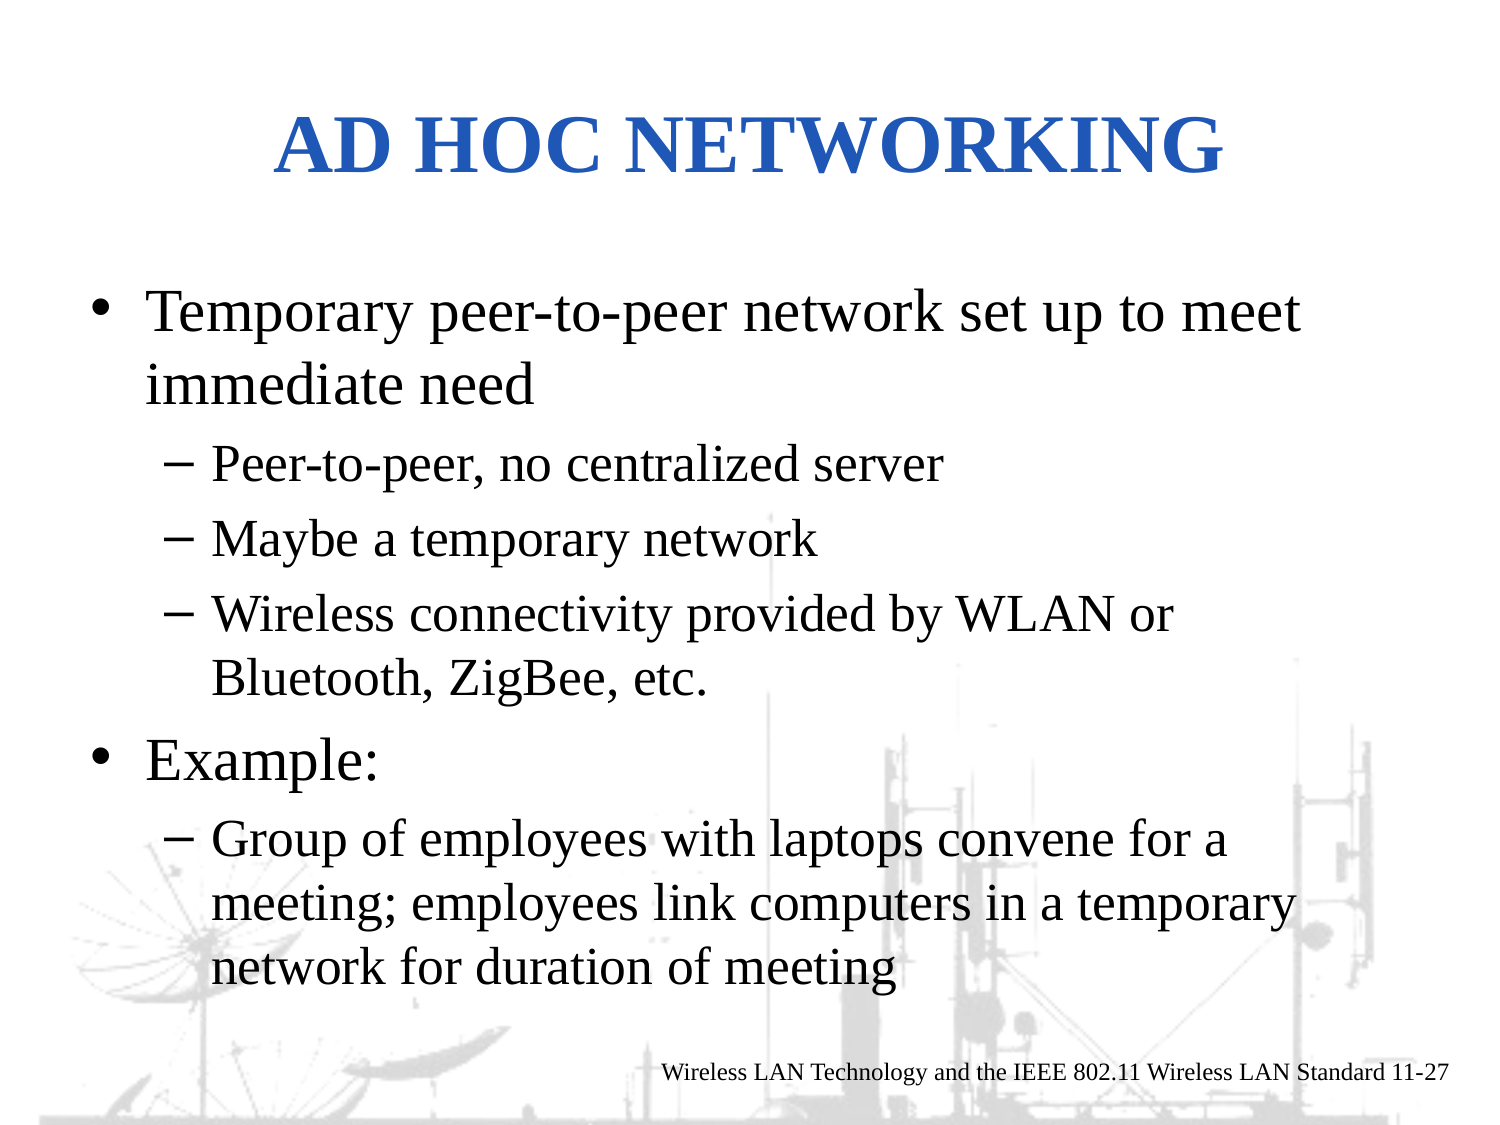

# Ad Hoc Networking
Temporary peer-to-peer network set up to meet immediate need
Peer-to-peer, no centralized server
Maybe a temporary network
Wireless connectivity provided by WLAN or Bluetooth, ZigBee, etc.
Example:
Group of employees with laptops convene for a meeting; employees link computers in a temporary network for duration of meeting
Wireless LAN Technology and the IEEE 802.11 Wireless LAN Standard 11-27